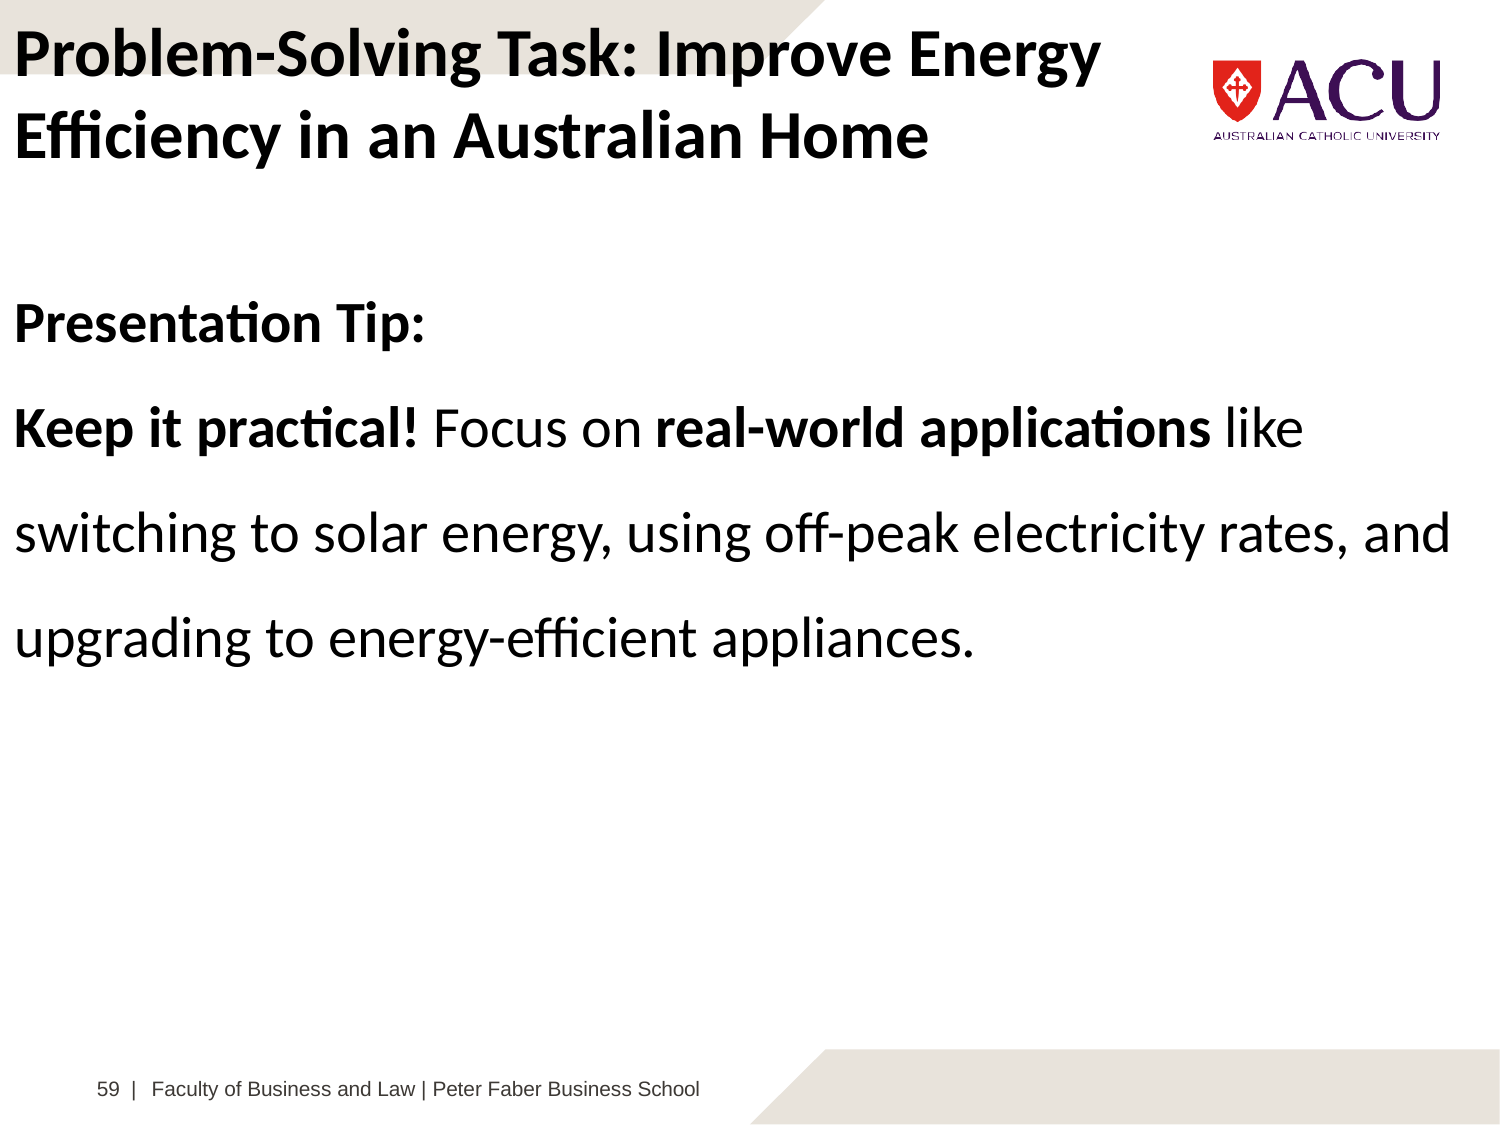

Problem-Solving Task: Improve Energy Efficiency in an Australian Home
Presentation Tip:
Keep it practical! Focus on real-world applications like switching to solar energy, using off-peak electricity rates, and upgrading to energy-efficient appliances.
59 |
Faculty of Business and Law | Peter Faber Business School